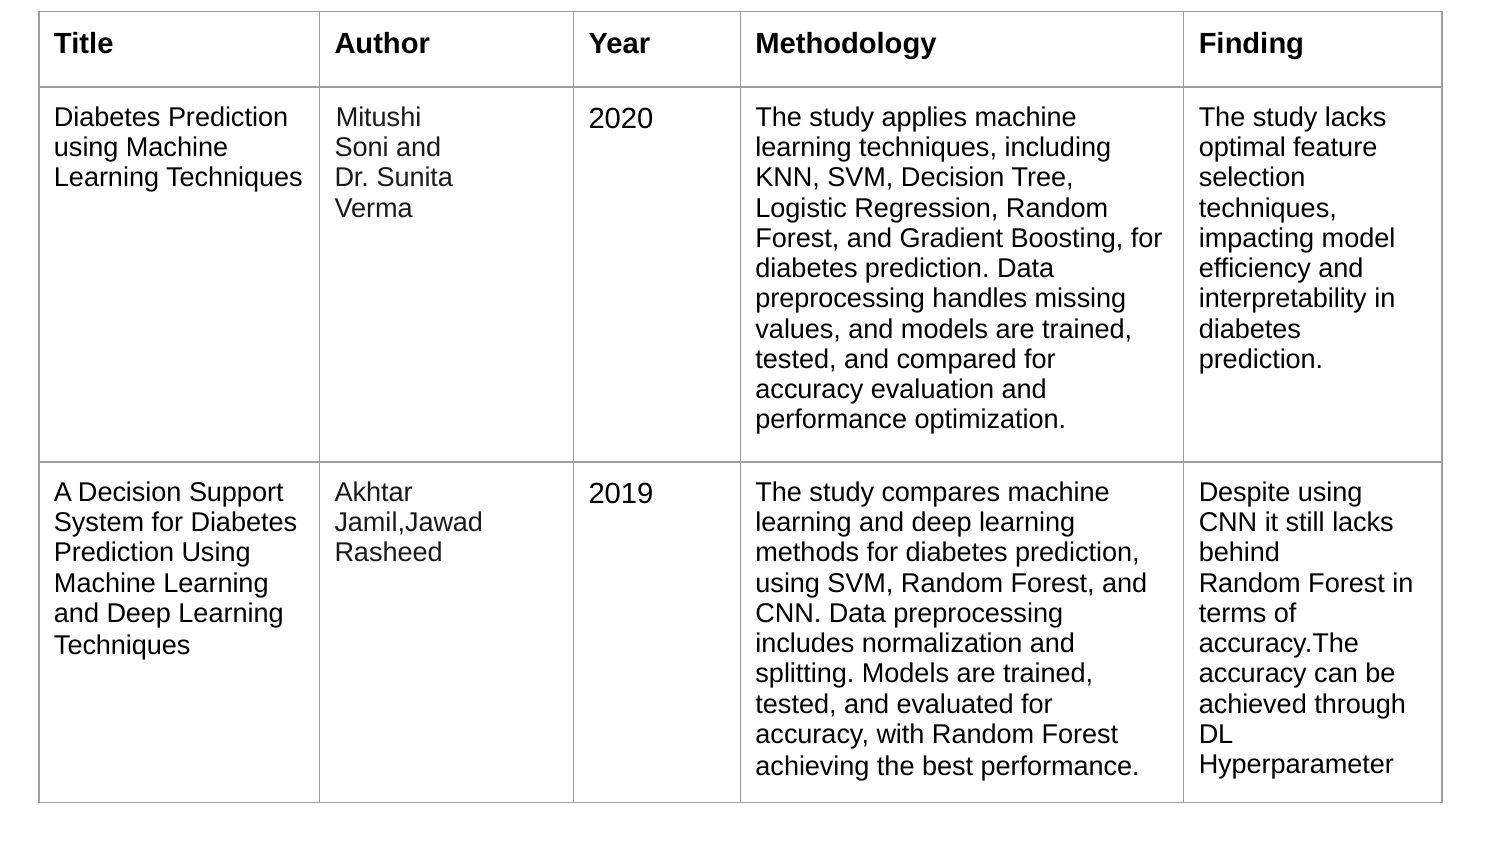

| Title | Author | Year | Methodology | Finding |
| --- | --- | --- | --- | --- |
| Diabetes Prediction using Machine Learning Techniques | Mitushi Soni and Dr. Sunita Verma | 2020 | The study applies machine learning techniques, including KNN, SVM, Decision Tree, Logistic Regression, Random Forest, and Gradient Boosting, for diabetes prediction. Data preprocessing handles missing values, and models are trained, tested, and compared for accuracy evaluation and performance optimization. | The study lacks optimal feature selection techniques, impacting model efficiency and interpretability in diabetes prediction. |
| A Decision Support System for Diabetes Prediction Using Machine Learning and Deep Learning Techniques | Akhtar Jamil,Jawad Rasheed | 2019 | The study compares machine learning and deep learning methods for diabetes prediction, using SVM, Random Forest, and CNN. Data preprocessing includes normalization and splitting. Models are trained, tested, and evaluated for accuracy, with Random Forest achieving the best performance. | Despite using CNN it still lacks behind Random Forest in terms of accuracy.The accuracy can be achieved through DL Hyperparameter |